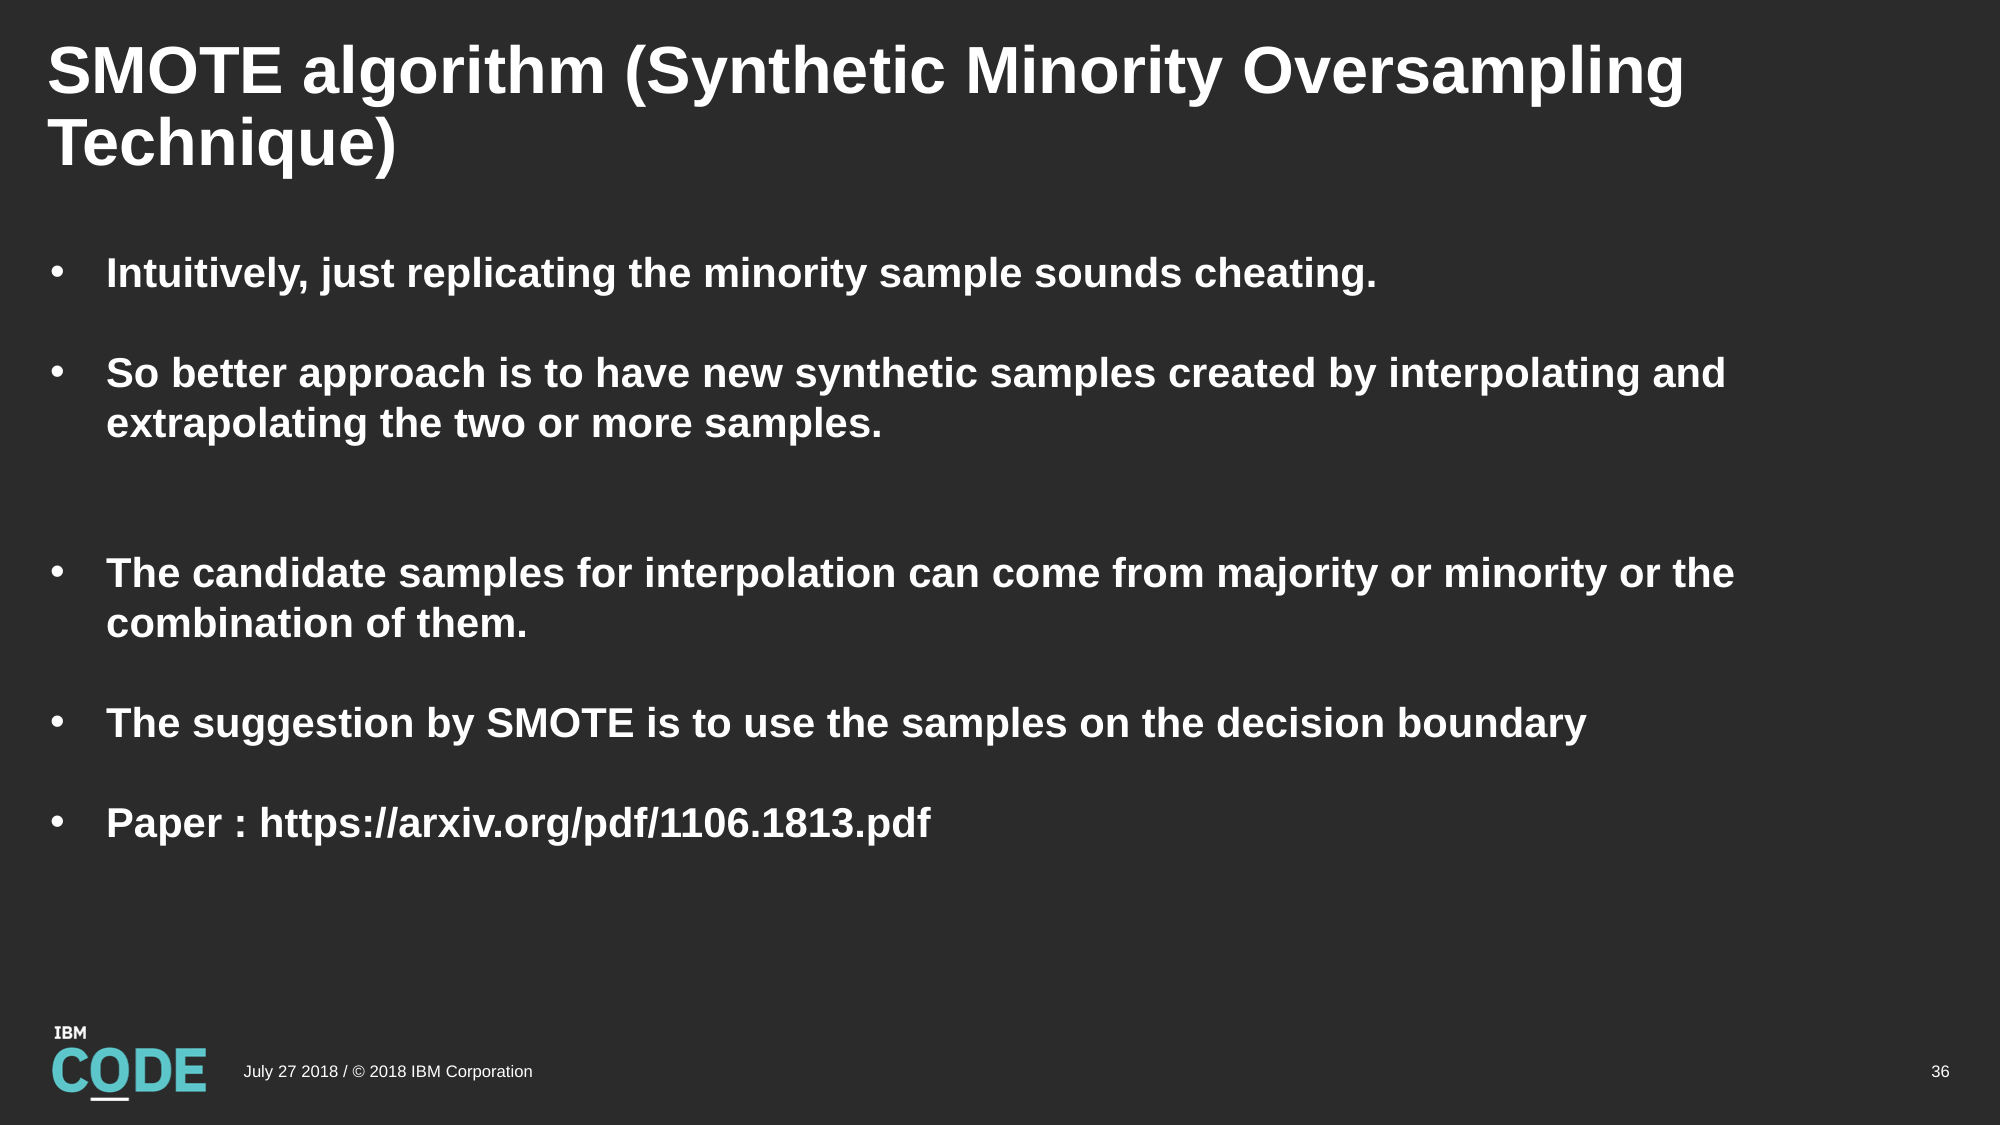

# SMOTE algorithm (Synthetic Minority Oversampling Technique)
Intuitively, just replicating the minority sample sounds cheating.

So better approach is to have new synthetic samples created by interpolating and extrapolating the two or more samples.

The candidate samples for interpolation can come from majority or minority or the combination of them.

The suggestion by SMOTE is to use the samples on the decision boundary

Paper : https://arxiv.org/pdf/1106.1813.pdf

July 27 2018 / © 2018 IBM Corporation
36